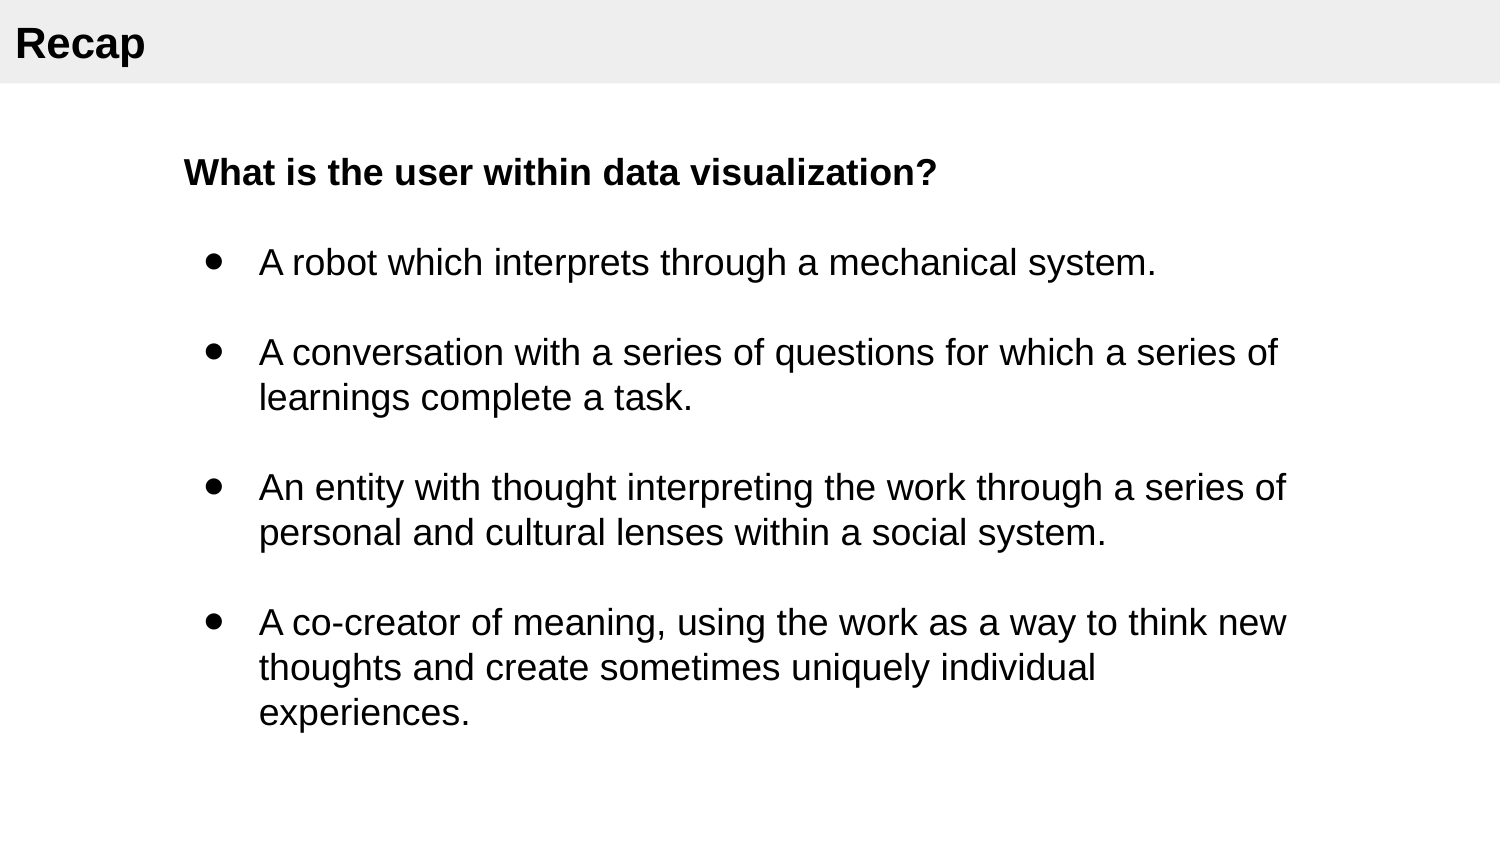

Recap

What is the user within data visualization?

A robot which interprets through a mechanical system.

A conversation with a series of questions for which a series of learnings complete a task.

An entity with thought interpreting the work through a series of personal and cultural lenses within a social system.

A co-creator of meaning, using the work as a way to think new thoughts and create sometimes uniquely individual experiences.